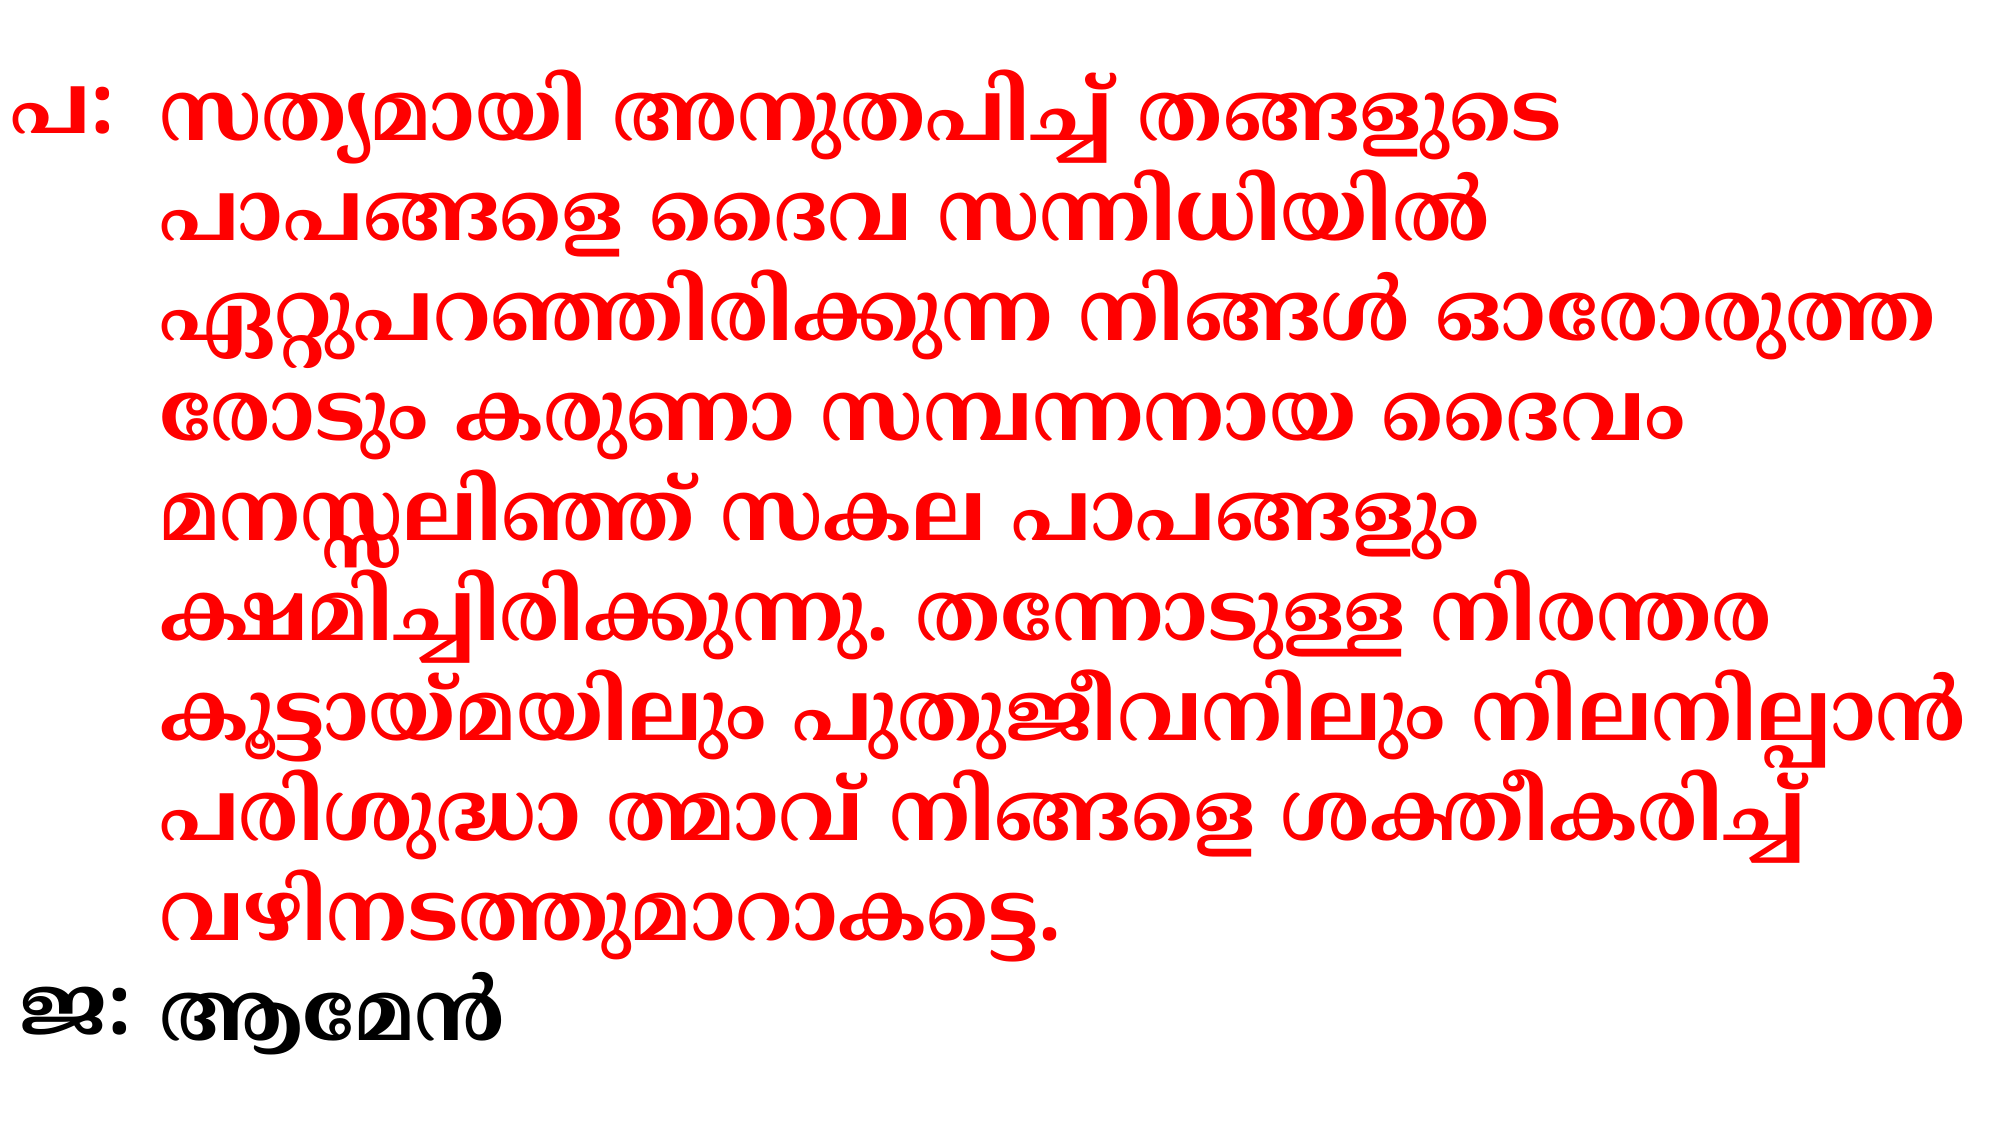

പ:
സത്യമായി അനുതപിച്ച് തങ്ങളുടെ പാപങ്ങളെ ദൈവ സന്നിധിയില്‍ ഏറ്റുപറഞ്ഞിരിക്കുന്ന നിങ്ങള്‍ ഓരോരുത്ത രോടും കരുണാ സമ്പന്നനായ ദൈവം മനസ്സലിഞ്ഞ് സകല പാപങ്ങളും ക്ഷമിച്ചിരിക്കുന്നു. തന്നോടുള്ള നിരന്തര കൂട്ടായ്മയിലും പുതുജീവനിലും നിലനില്പാന്‍ പരിശുദ്ധാ ത്മാവ് നിങ്ങളെ ശക്തീകരിച്ച് വഴിനടത്തുമാറാകട്ടെ.
ആമേന്‍

ജ: